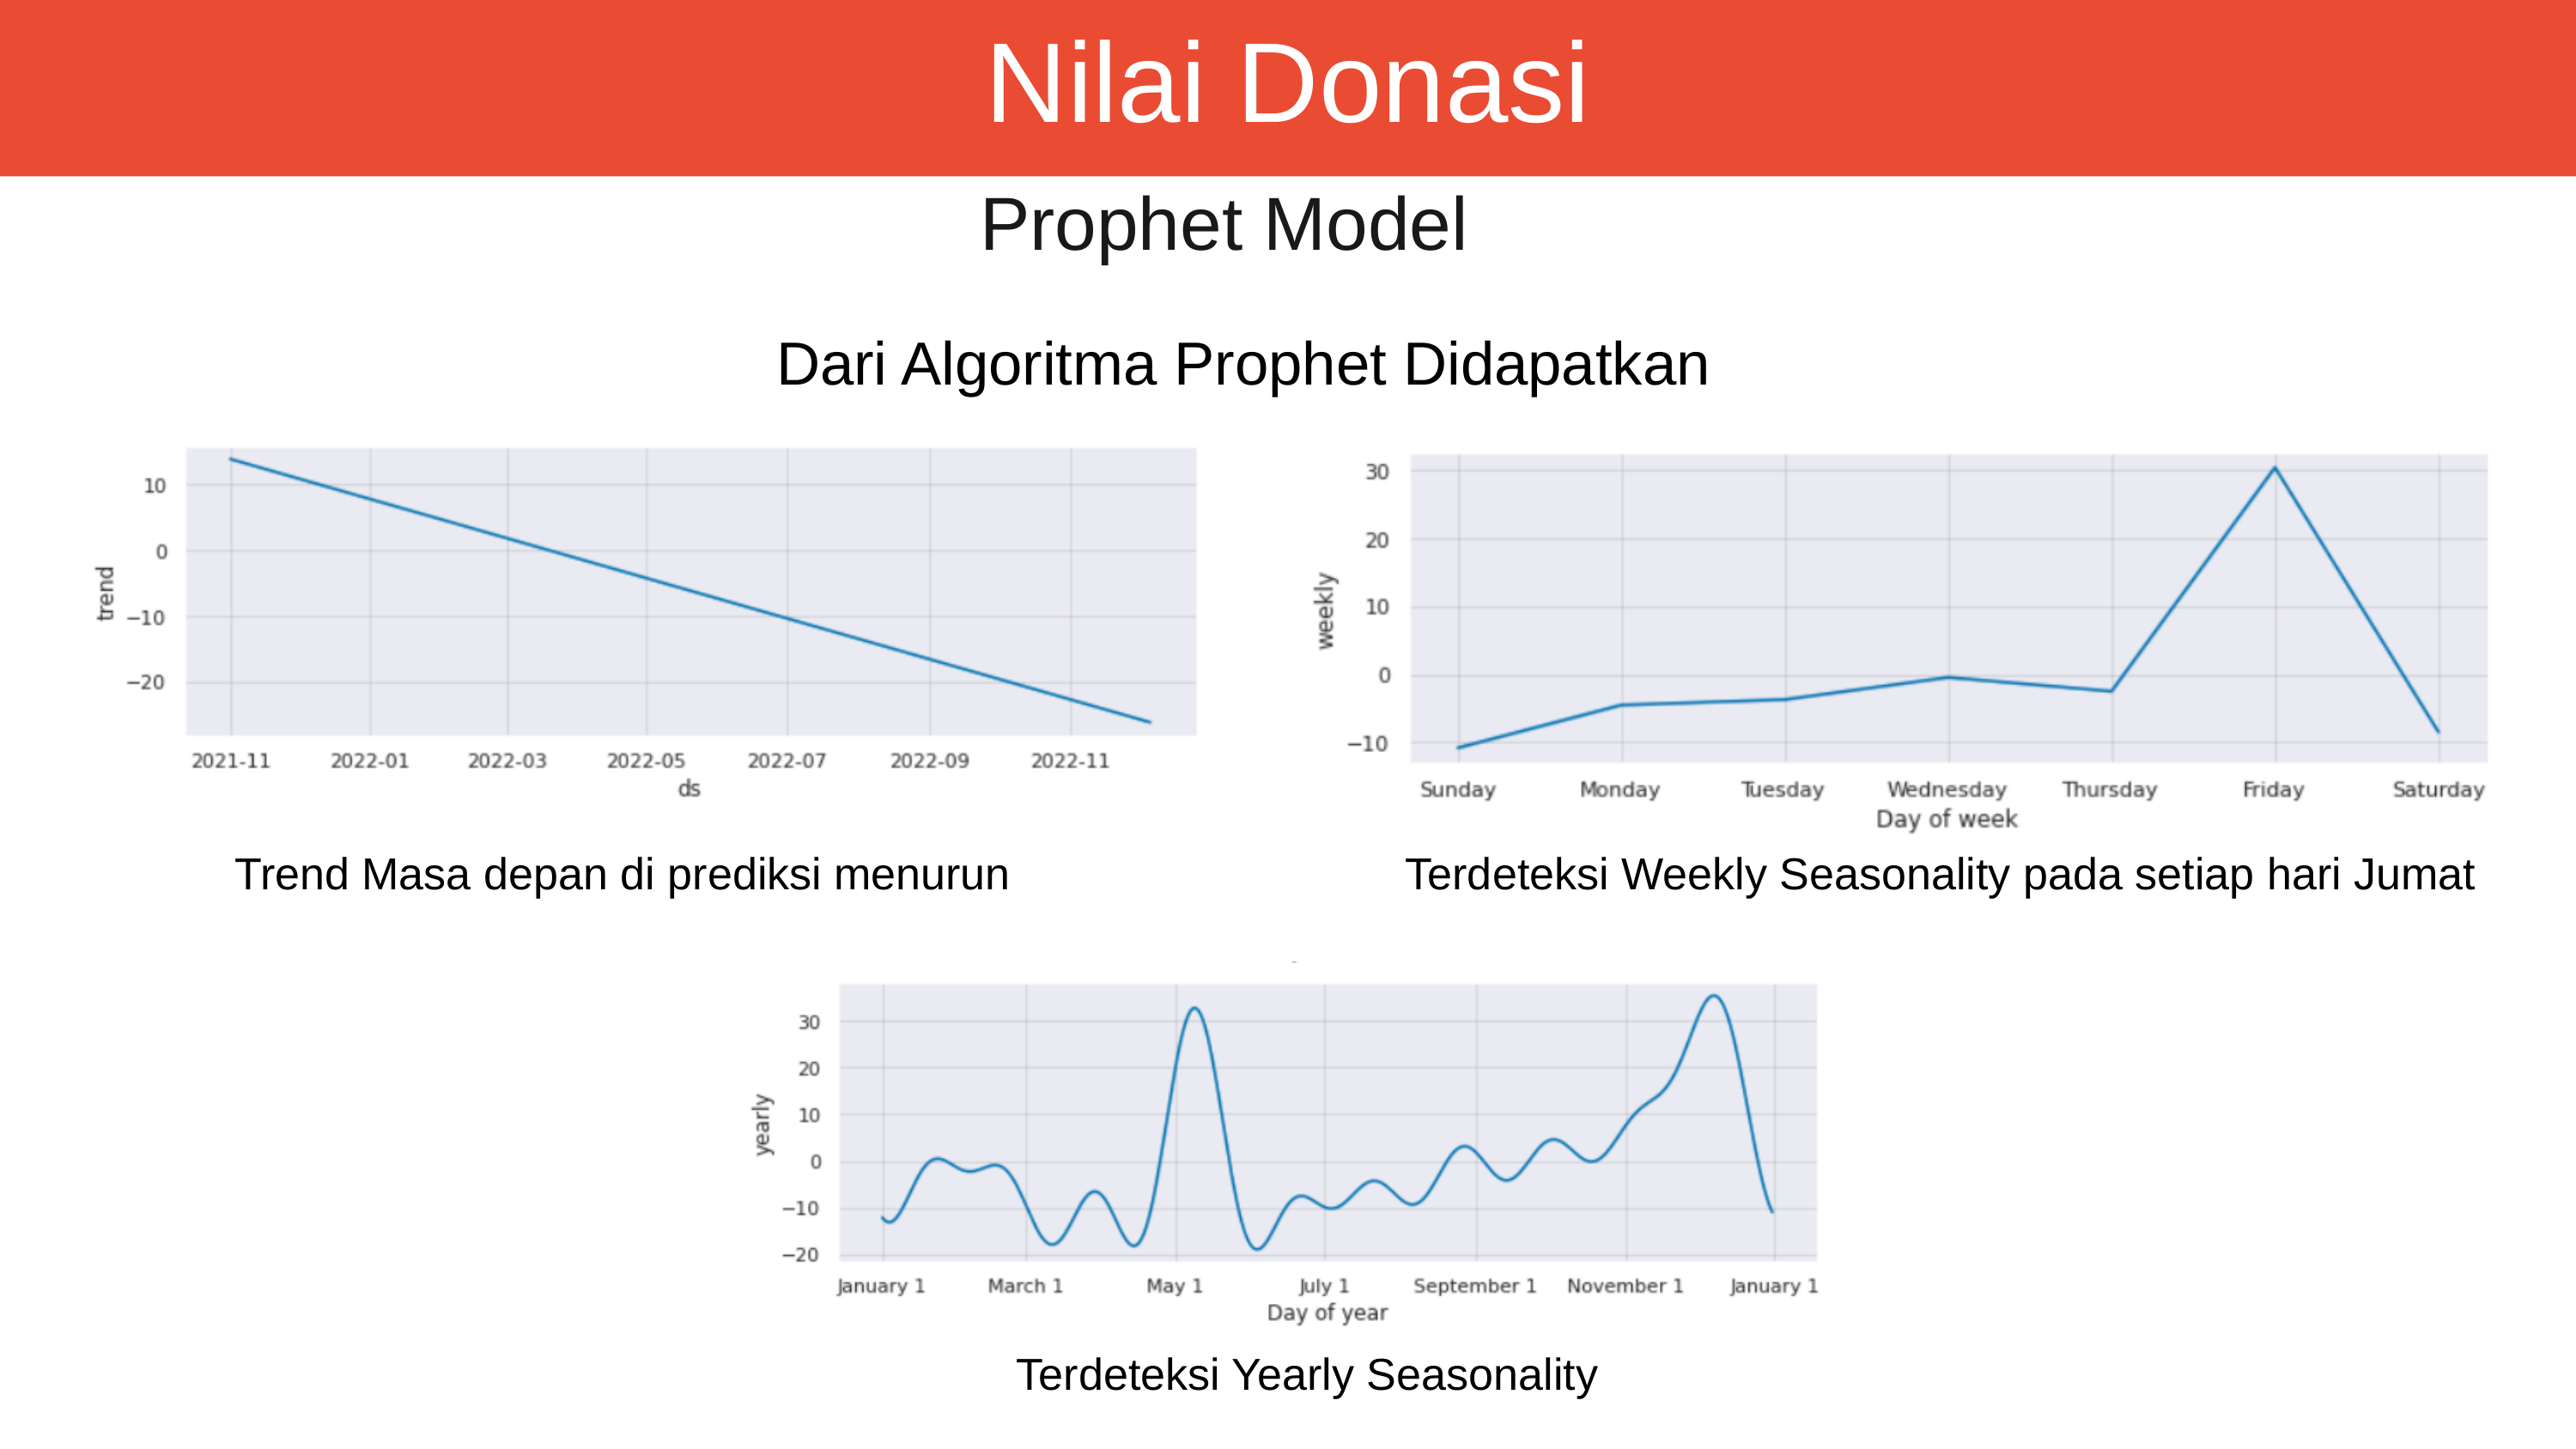

Nilai Donasi
Prophet Model

Dari Algoritma Prophet Didapatkan

Trend Masa depan di prediksi menurun
Terdeteksi Weekly Seasonality pada setiap hari Jumat

Terdeteksi Yearly Seasonality